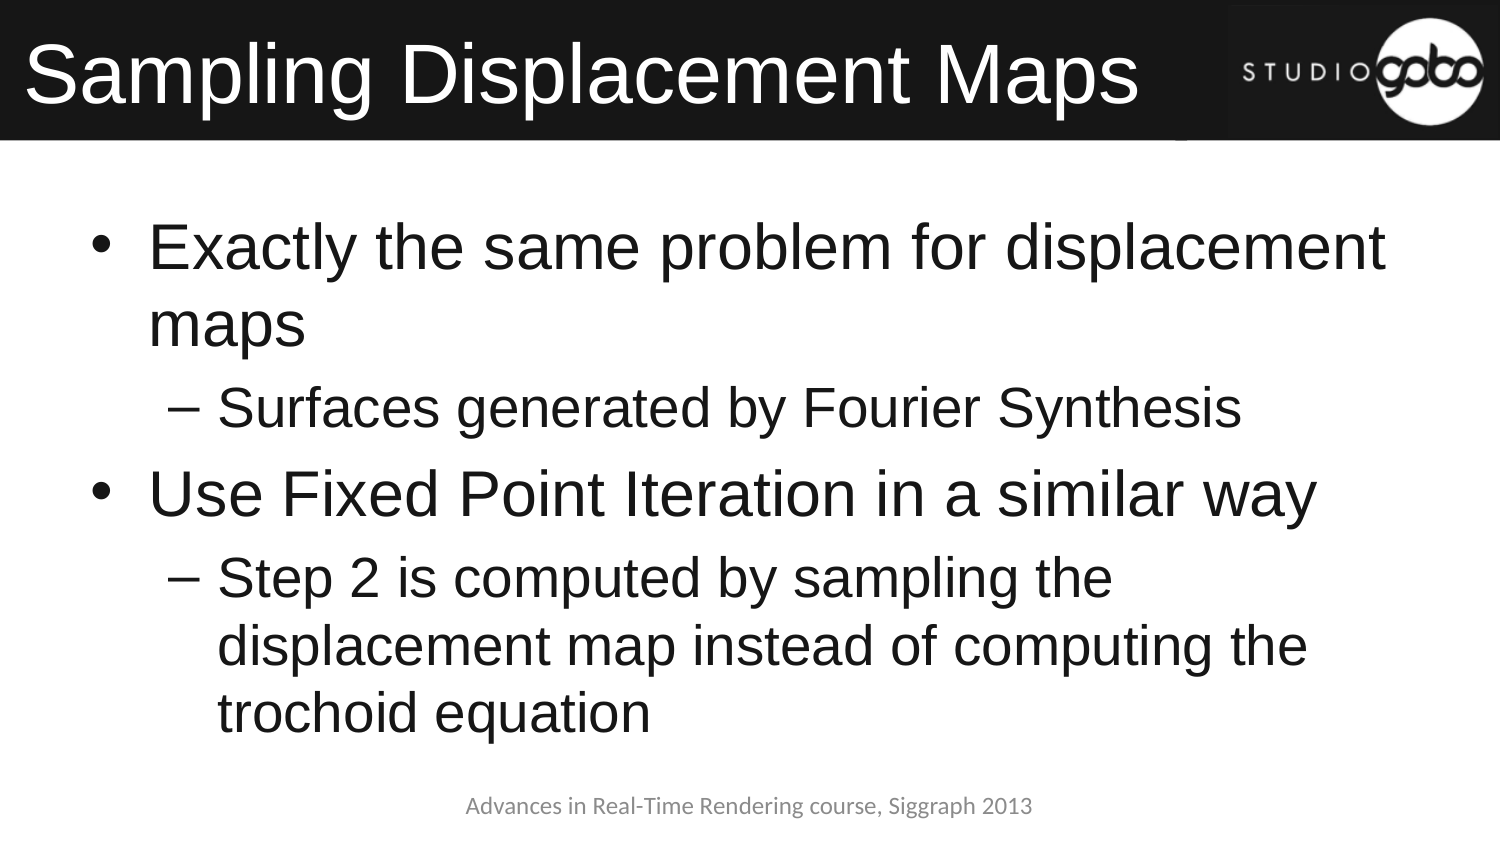

# Sampling Displacement Maps
Exactly the same problem for displacement maps
Surfaces generated by Fourier Synthesis
Use Fixed Point Iteration in a similar way
Step 2 is computed by sampling the displacement map instead of computing the trochoid equation
Advances in Real-Time Rendering course, Siggraph 2013